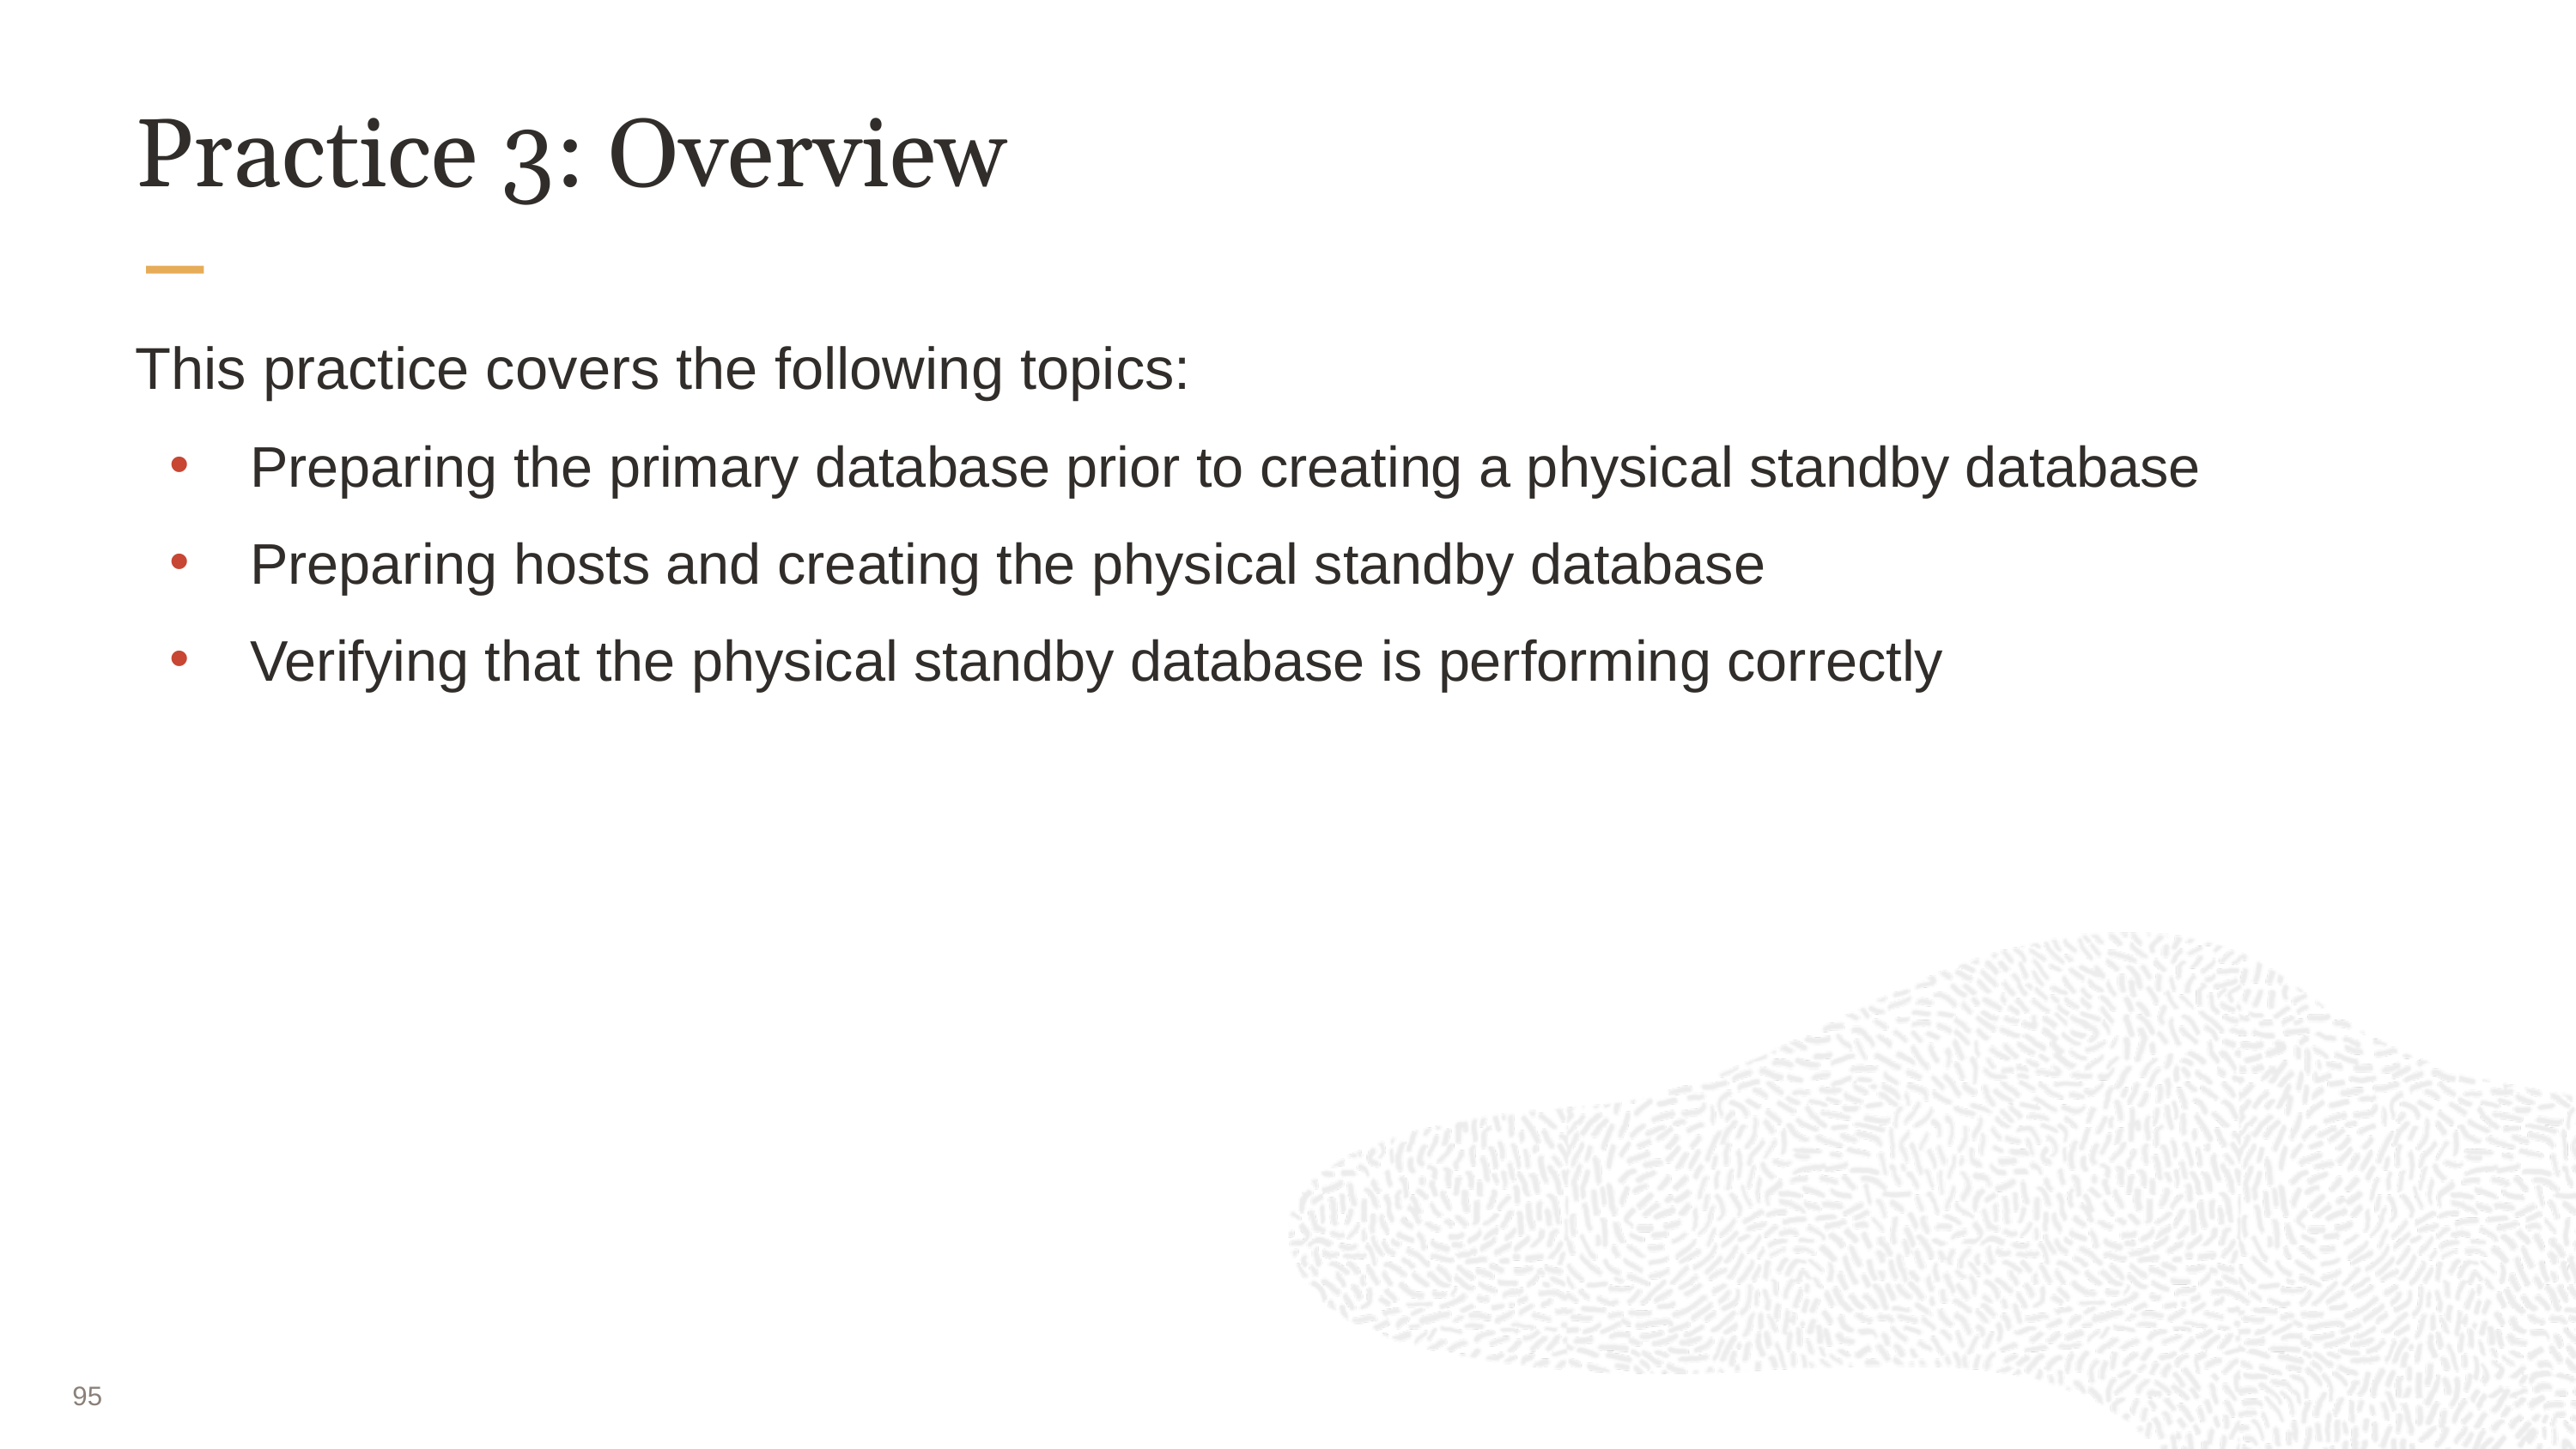

# Practice 3: Overview
This practice covers the following topics:
Preparing the primary database prior to creating a physical standby database
Preparing hosts and creating the physical standby database
Verifying that the physical standby database is performing correctly